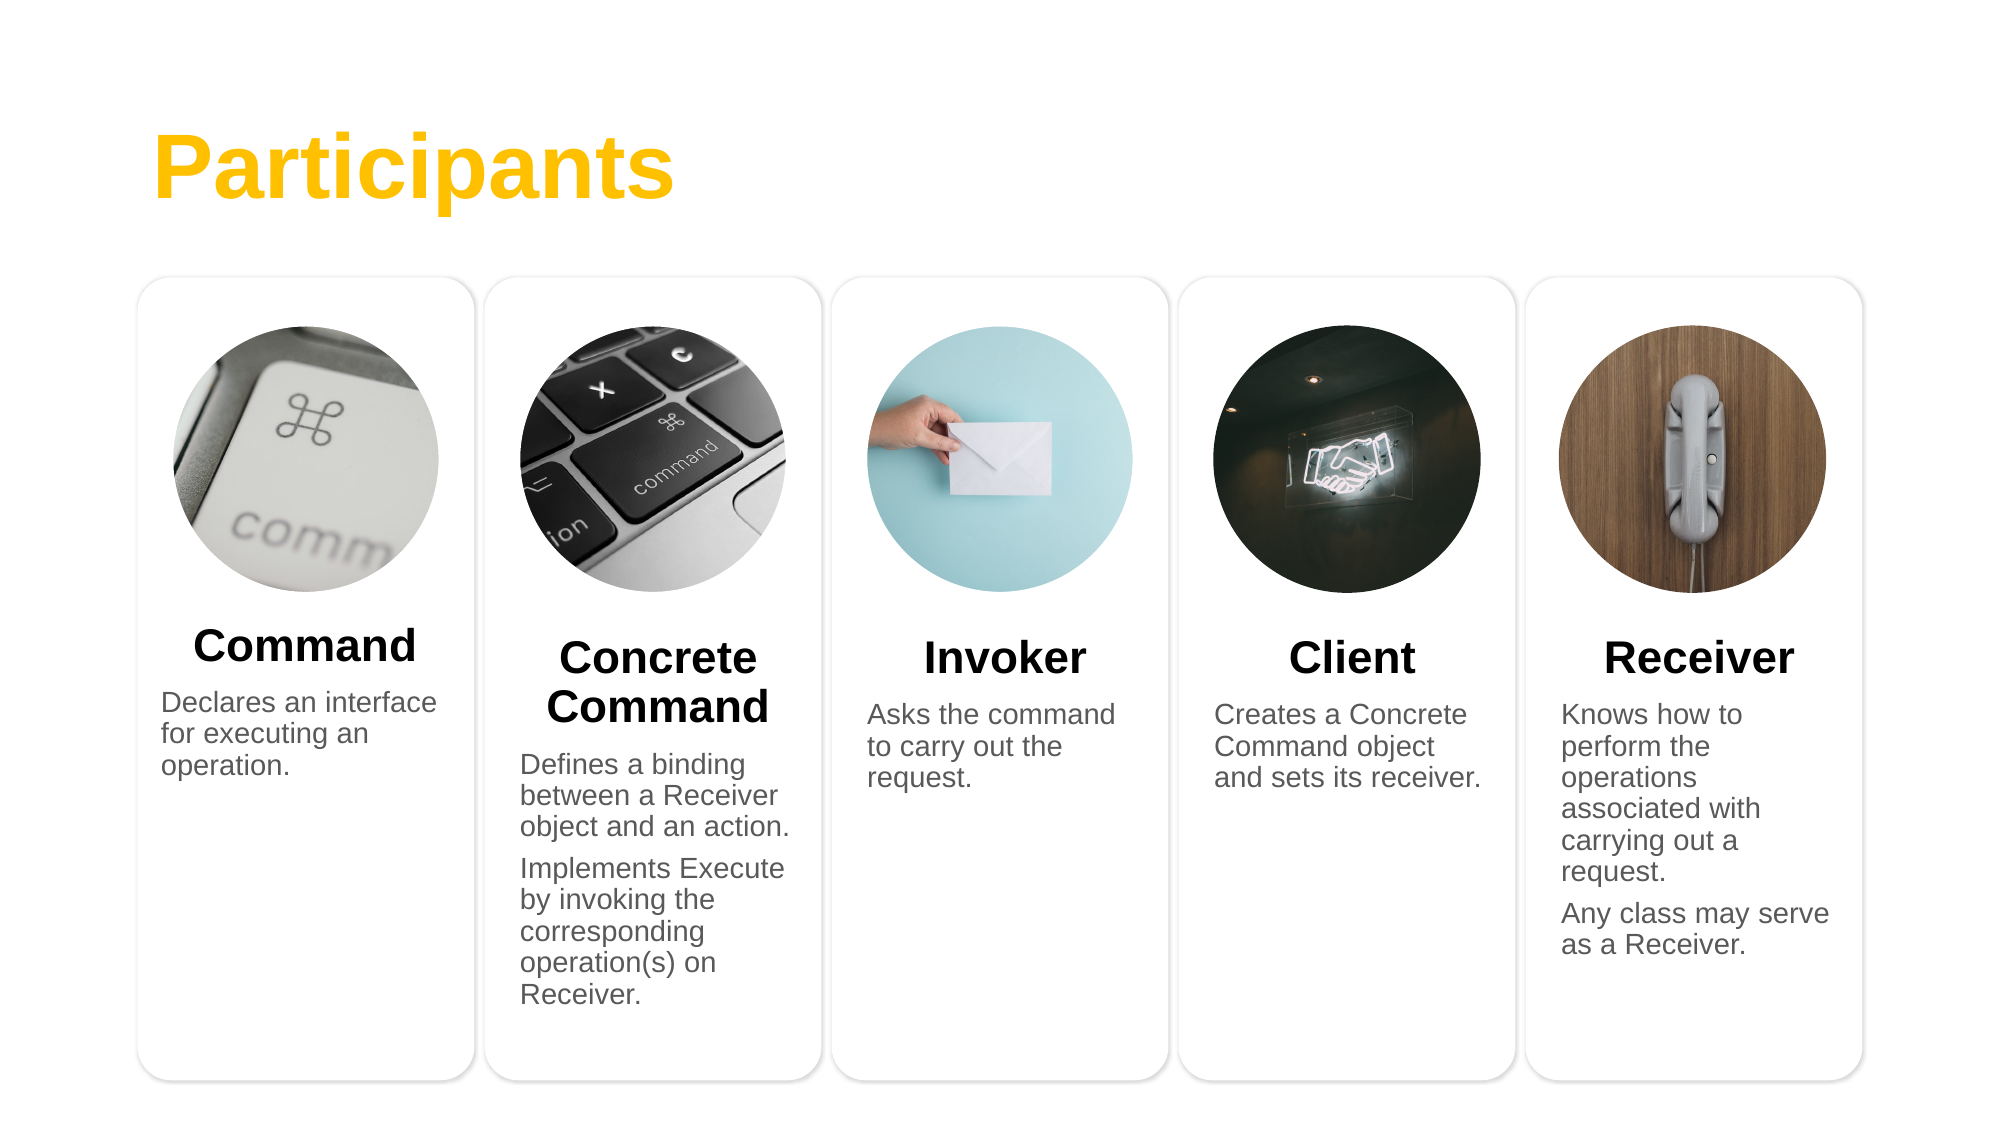

# Participants
Command
Declares an interface for executing an operation.
Concrete Command
Defines a binding between a Receiver object and an action.
Implements Execute by invoking the corresponding operation(s) on Receiver.
Invoker
Asks the command to carry out the request.
Client
Creates a Concrete Command object and sets its receiver.
Receiver
Knows how to perform the operations associated with carrying out a request.
Any class may serve as a Receiver.